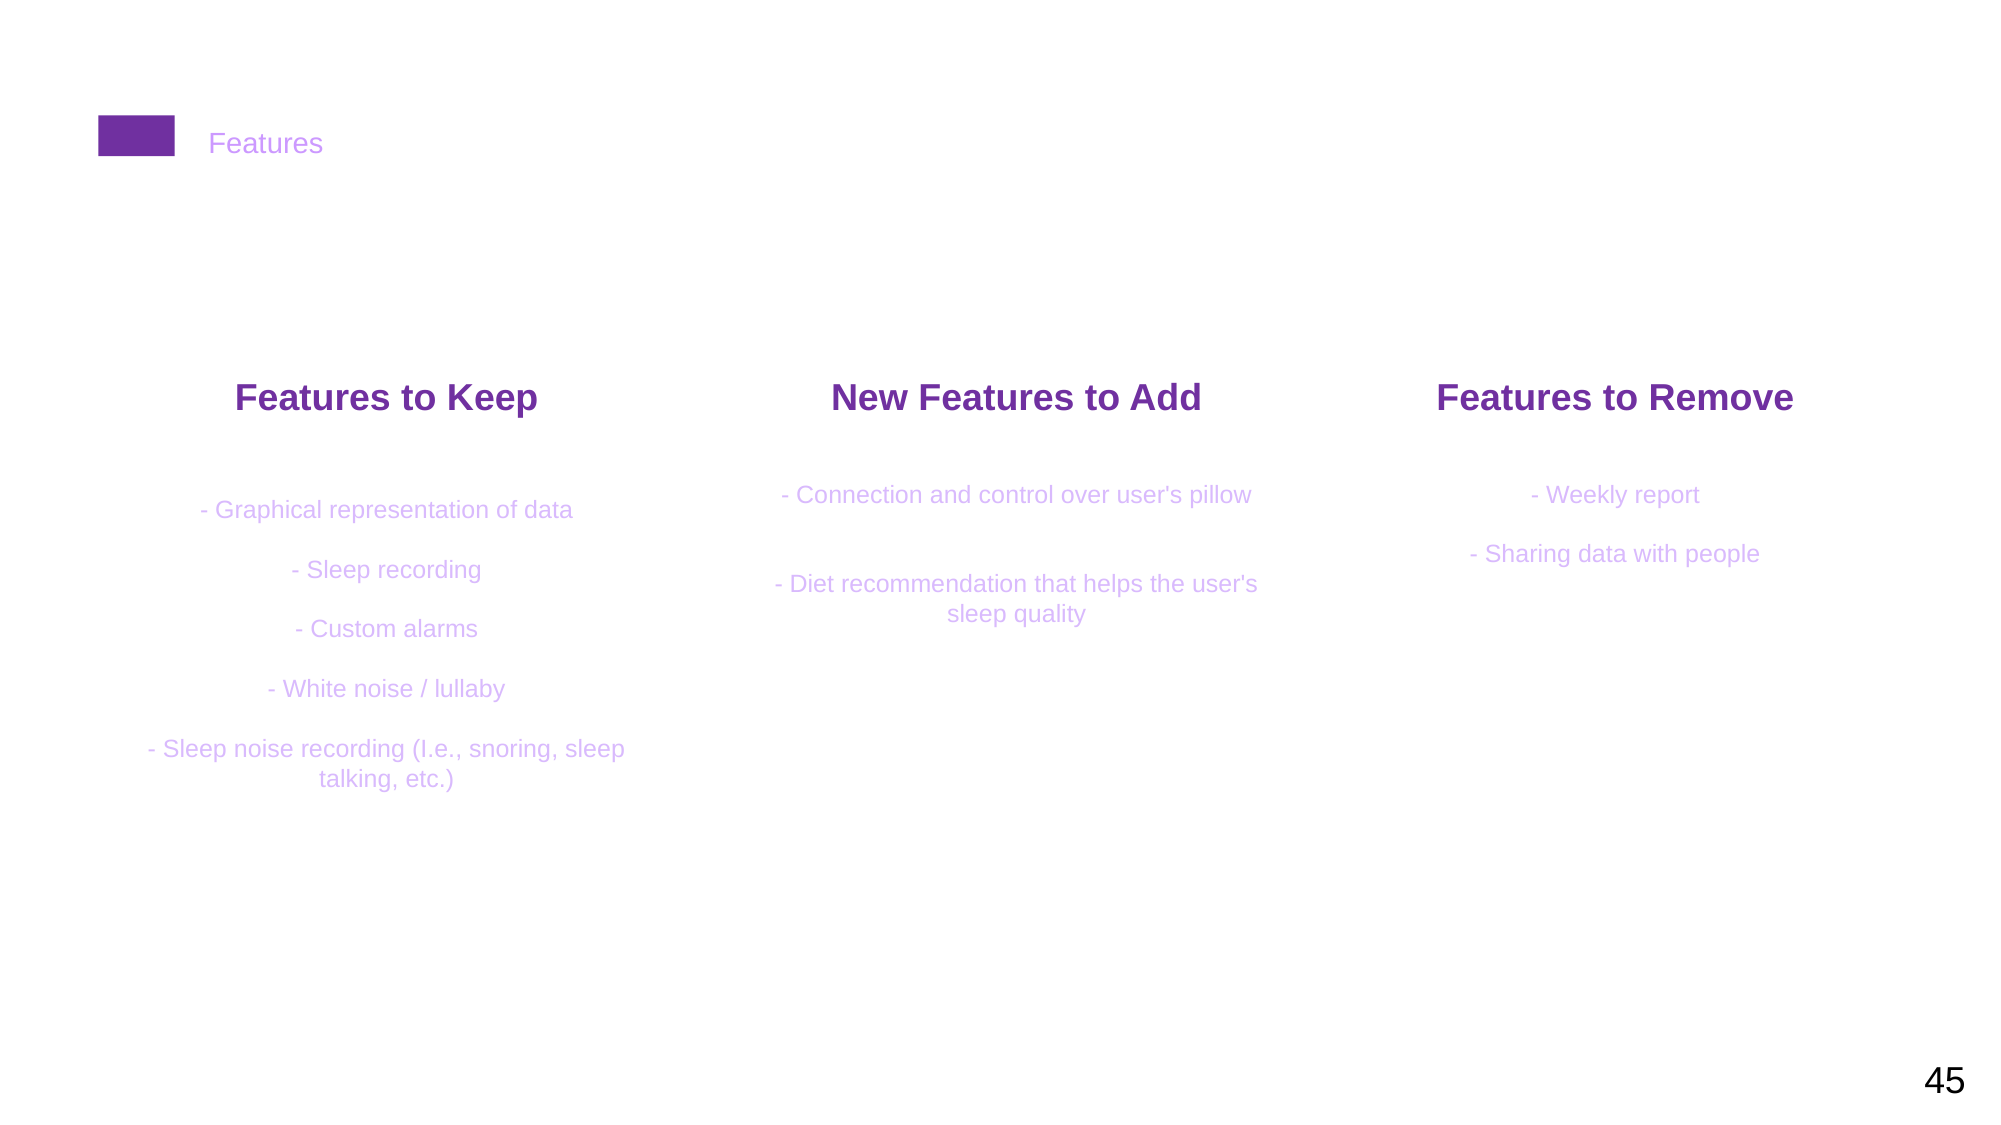

Features
Features to Remove

- Weekly report

- Sharing data with people

New Features to Add

- Connection and control over user's pillow

- Diet recommendation that helps the user's sleep quality

Features to Keep

- Graphical representation of data

- Sleep recording

- Custom alarms

- White noise / lullaby

- Sleep noise recording (I.e., snoring, sleep talking, etc.)
45